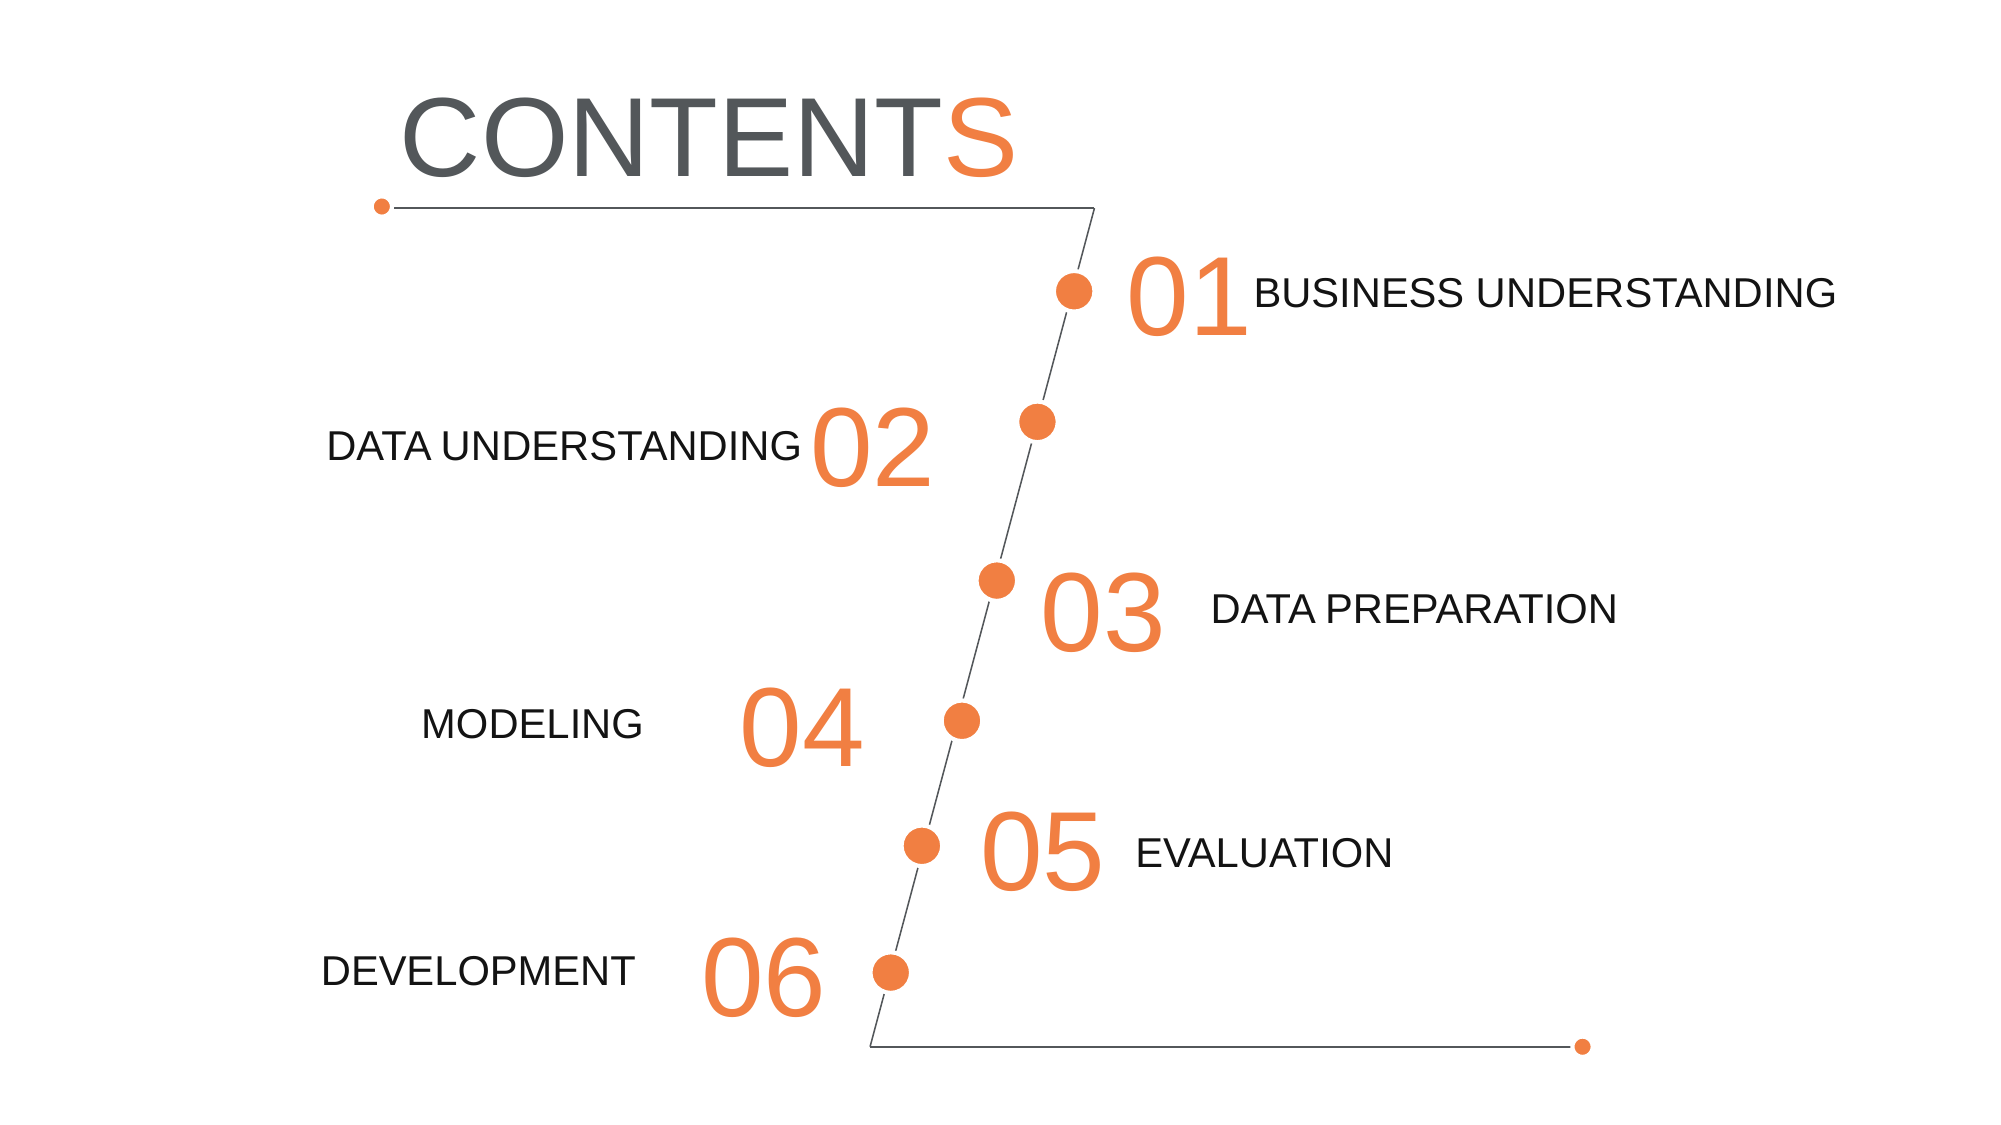

CONTENTS

01
BUSINESS UNDERSTANDING

02

DATA UNDERSTANDING
03

DATA PREPARATION
04
MODELING

05
EVALUATION

06
DEVELOPMENT